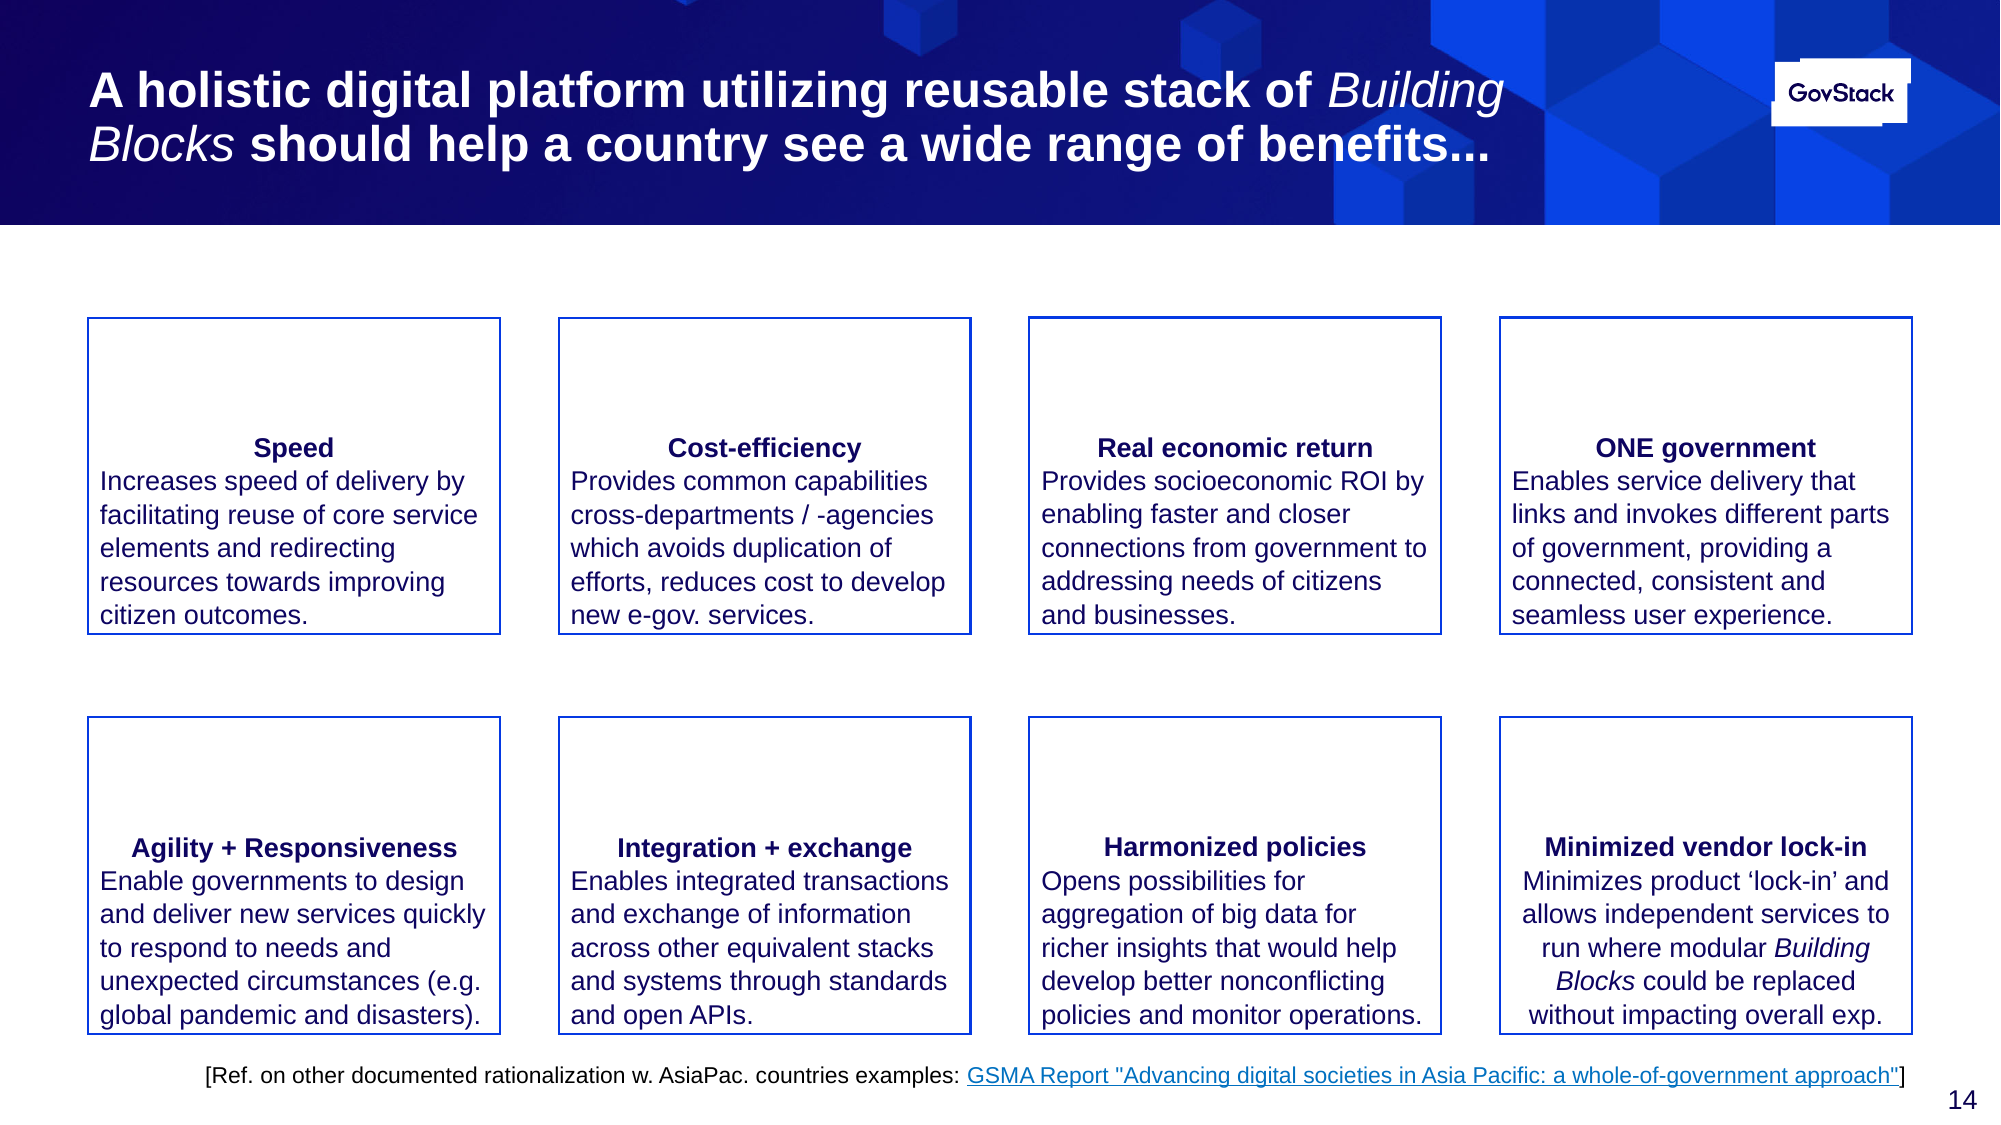

# A holistic digital platform utilizing reusable stack of Building Blocks should help a country see a wide range of benefits...

Real economic return
Provides socioeconomic ROI by enabling faster and closer connections from government to addressing needs of citizens and businesses.
ONE government
Enables service delivery that links and invokes different parts of government, providing a connected, consistent and seamless user experience.
Speed
Increases speed of delivery by facilitating reuse of core service elements and redirecting resources towards improving citizen outcomes.

Cost-efficiency
Provides common capabilities cross-departments / -agencies which avoids duplication of efforts, reduces cost to develop new e-gov. services.

Harmonized policies
Opens possibilities for aggregation of big data for richer insights that would help develop better nonconflicting policies and monitor operations.

Minimized vendor lock-in
Minimizes product ‘lock-in’ and allows independent services to run where modular Building Blocks could be replaced without impacting overall exp.

Agility + Responsiveness
Enable governments to design and deliver new services quickly to respond to needs and unexpected circumstances (e.g. global pandemic and disasters).

Integration + exchange
Enables integrated transactions and exchange of information across other equivalent stacks and systems through standards and open APIs.
[Ref. on other documented rationalization w. AsiaPac. countries examples: GSMA Report "Advancing digital societies in Asia Pacific: a whole-of-government approach"]
14